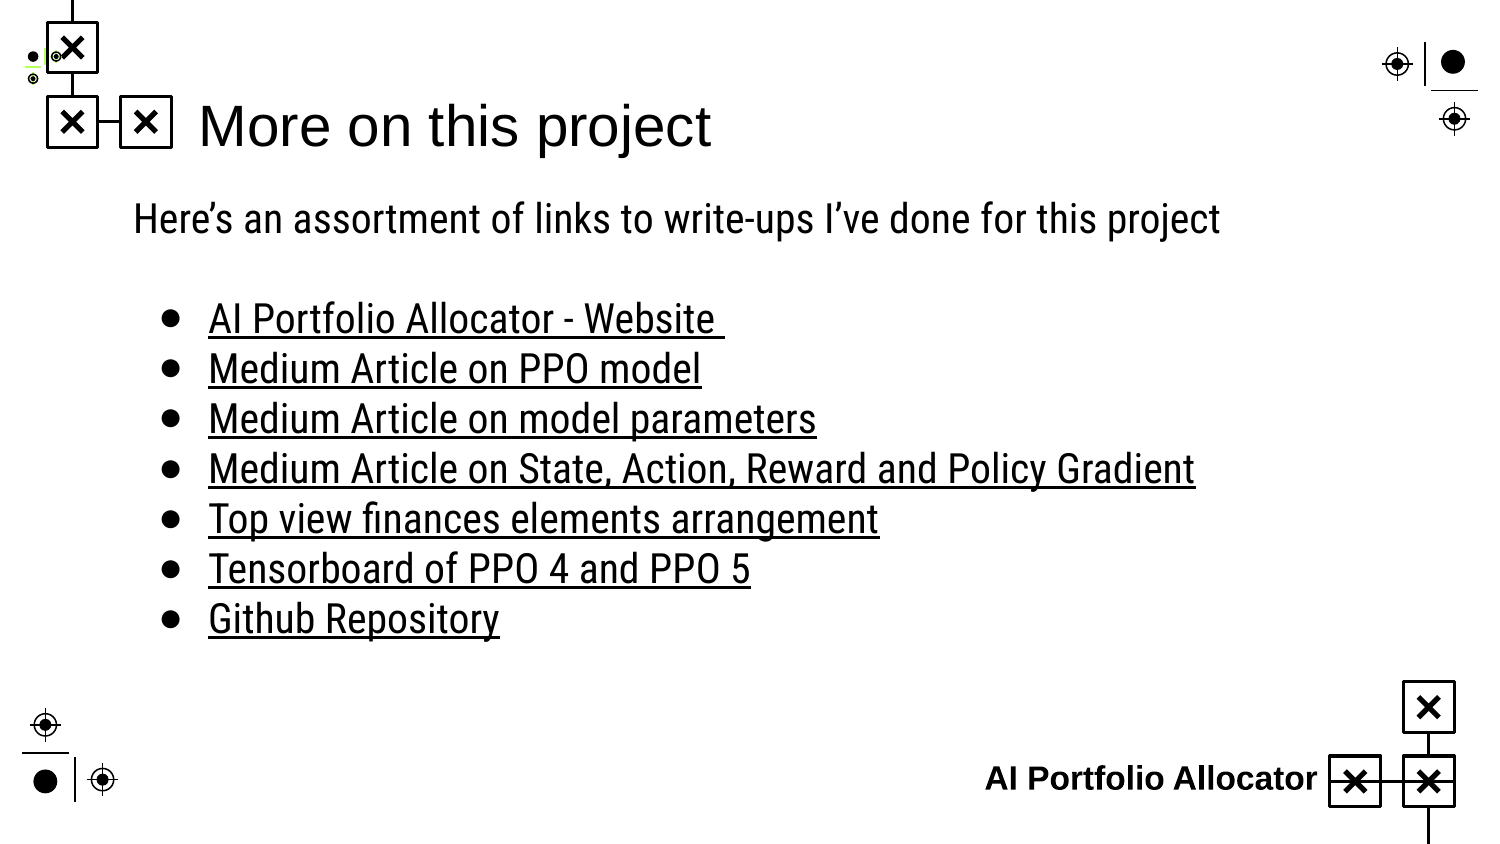

# More on this project

Here’s an assortment of links to write-ups I’ve done for this project

AI Portfolio Allocator - Website
Medium Article on PPO model
Medium Article on model parameters
Medium Article on State, Action, Reward and Policy Gradient
Top view finances elements arrangement
Tensorboard of PPO 4 and PPO 5
Github Repository
AI Portfolio Allocator